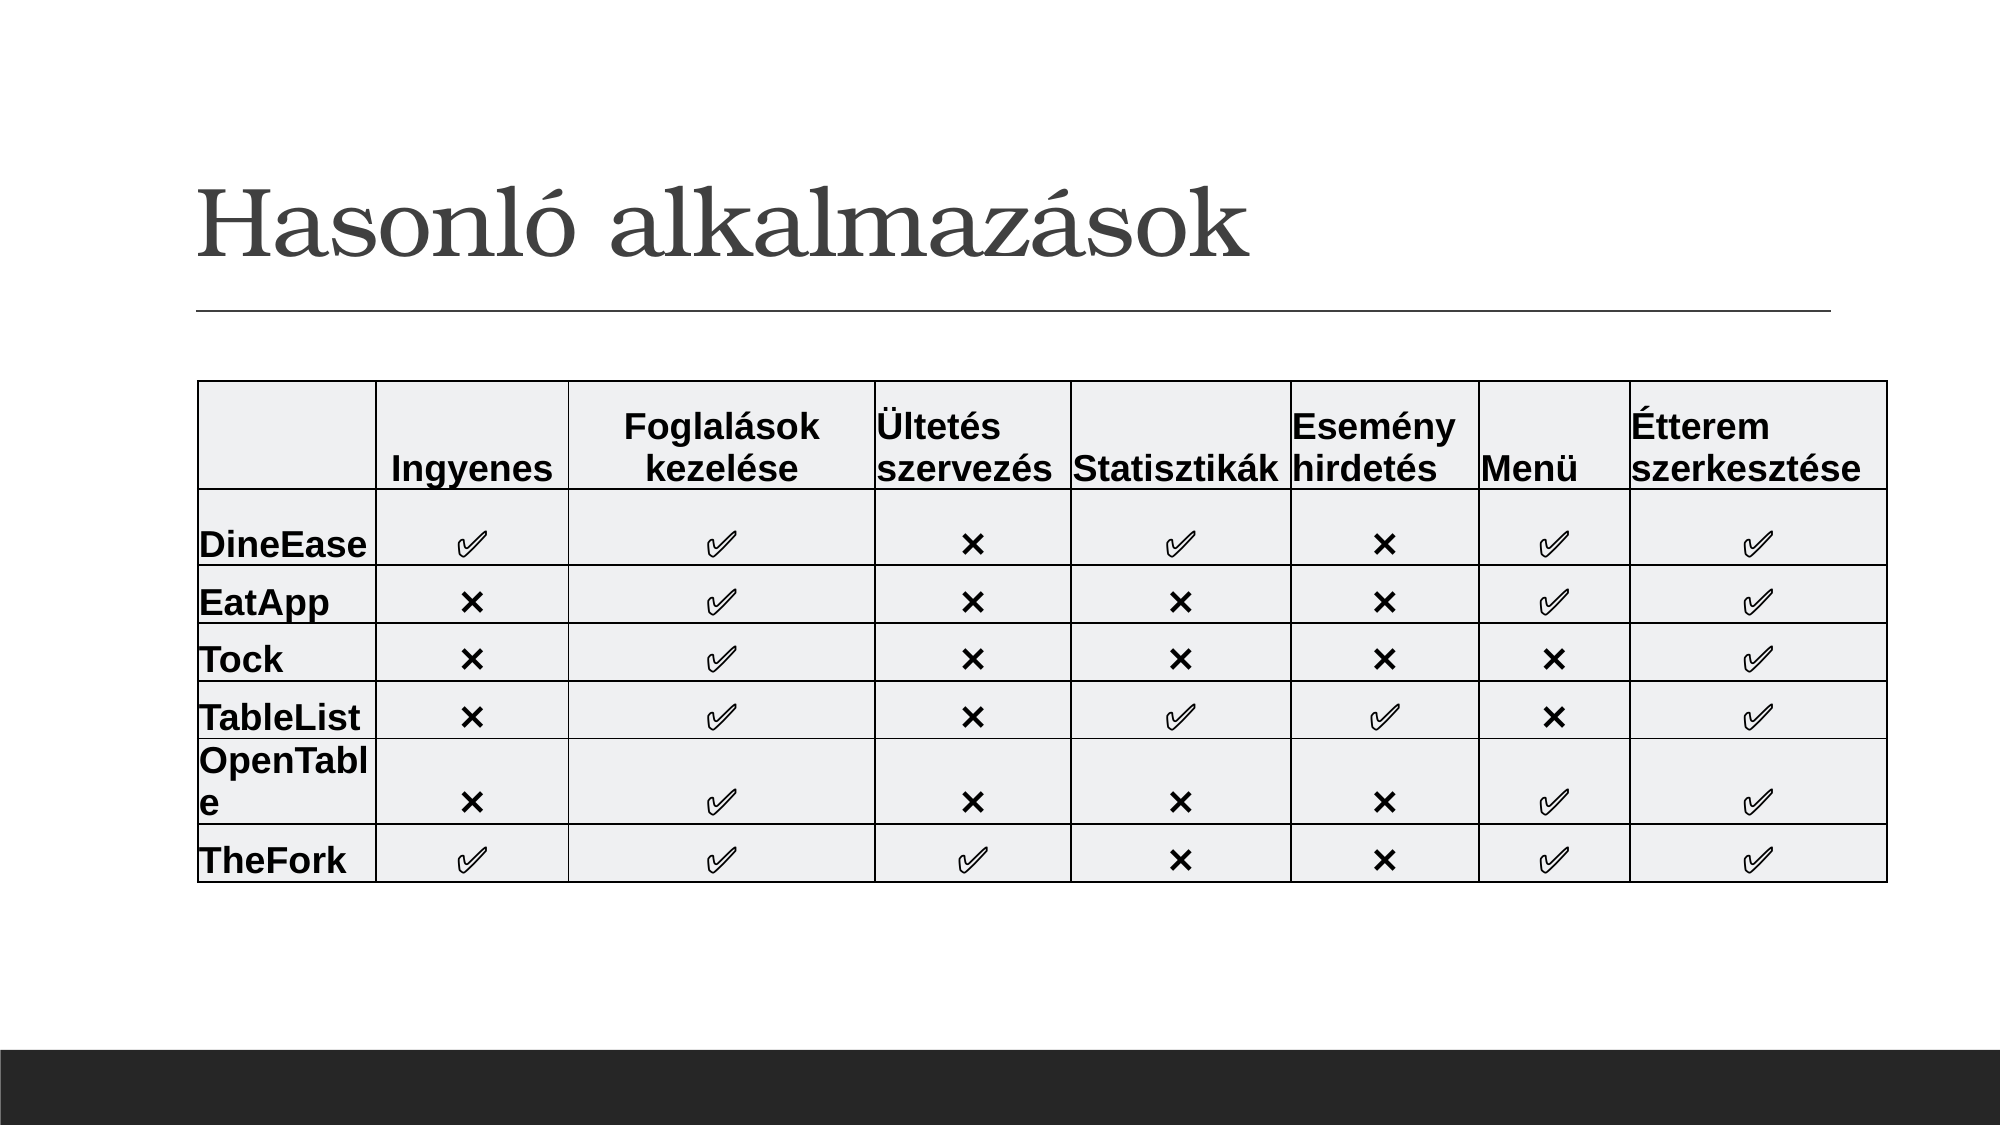

# Hasonló alkalmazások
|  | Ingyenes | Foglalások kezelése | Ültetés szervezés | Statisztikák | Esemény hirdetés | Menü | Étterem szerkesztése |
| --- | --- | --- | --- | --- | --- | --- | --- |
| DineEase | ✅ | ✅ | ❌ | ✅ | ❌ | ✅ | ✅ |
| EatApp | ❌ | ✅ | ❌ | ❌ | ❌ | ✅ | ✅ |
| Tock | ❌ | ✅ | ❌ | ❌ | ❌ | ❌ | ✅ |
| TableList | ❌ | ✅ | ❌ | ✅ | ✅ | ❌ | ✅ |
| OpenTable | ❌ | ✅ | ❌ | ❌ | ❌ | ✅ | ✅ |
| TheFork | ✅ | ✅ | ✅ | ❌ | ❌ | ✅ | ✅ |